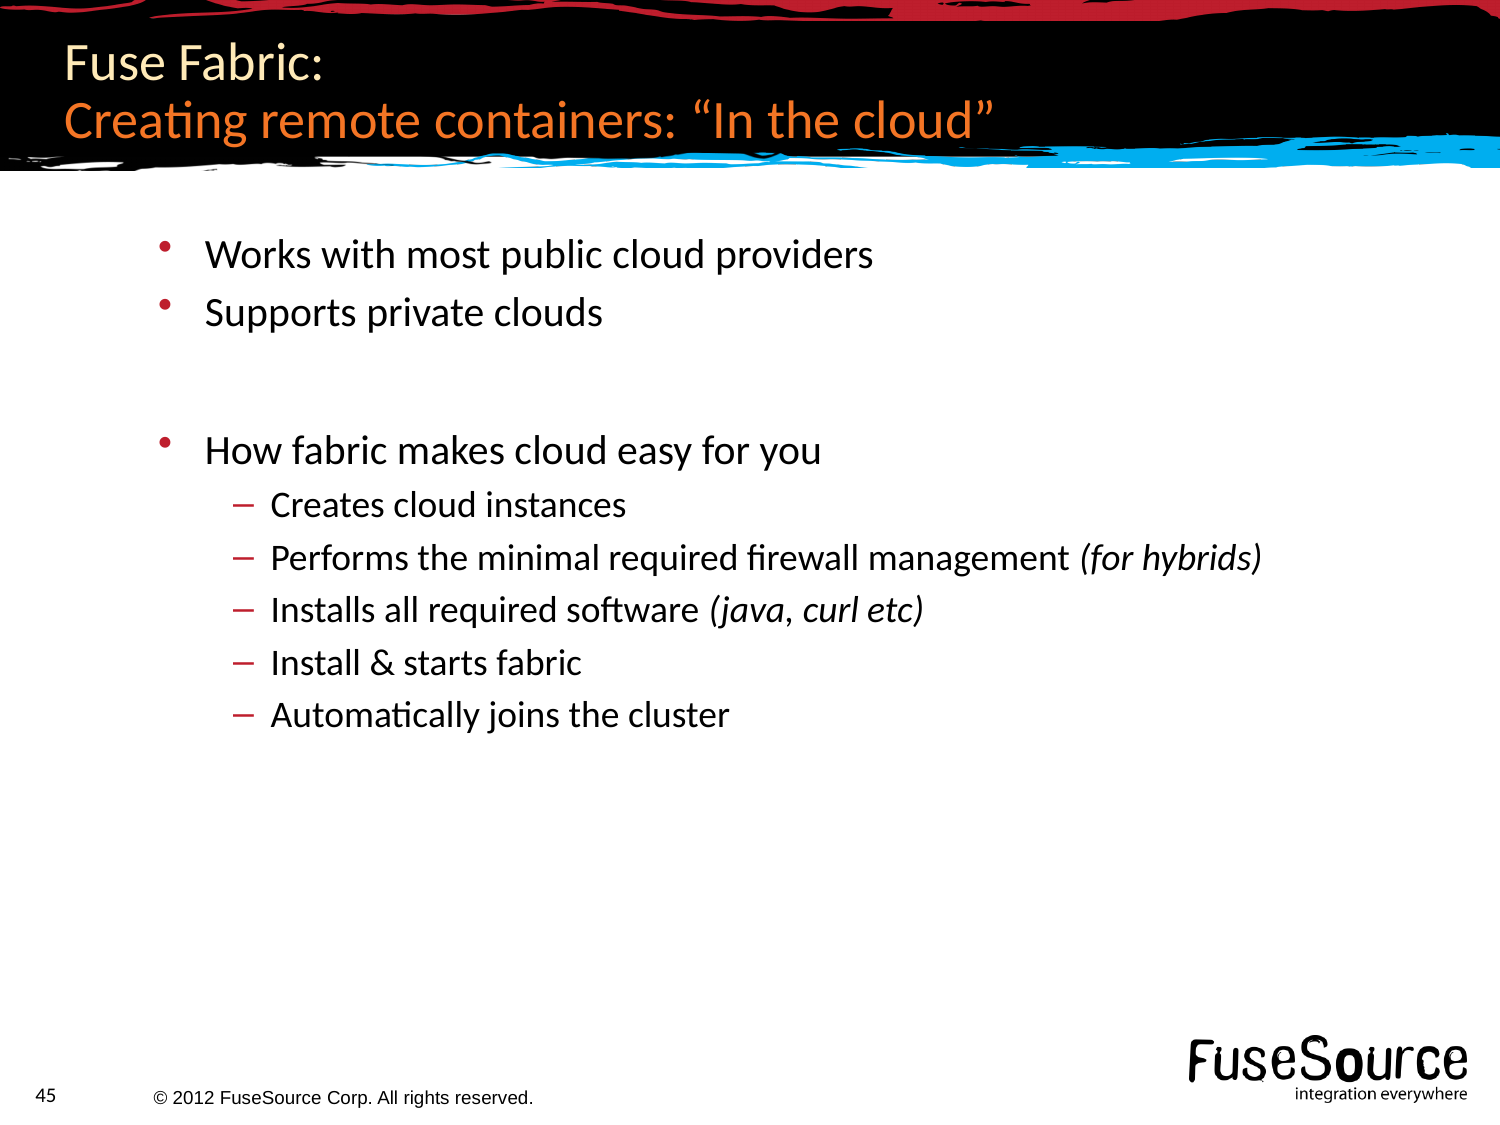

# Fuse Fabric: Creating remote containers: “In the cloud”
Works with most public cloud providers
Supports private clouds

How fabric makes cloud easy for you
Creates cloud instances
Performs the minimal required firewall management (for hybrids)
Installs all required software (java, curl etc)
Install & starts fabric
Automatically joins the cluster